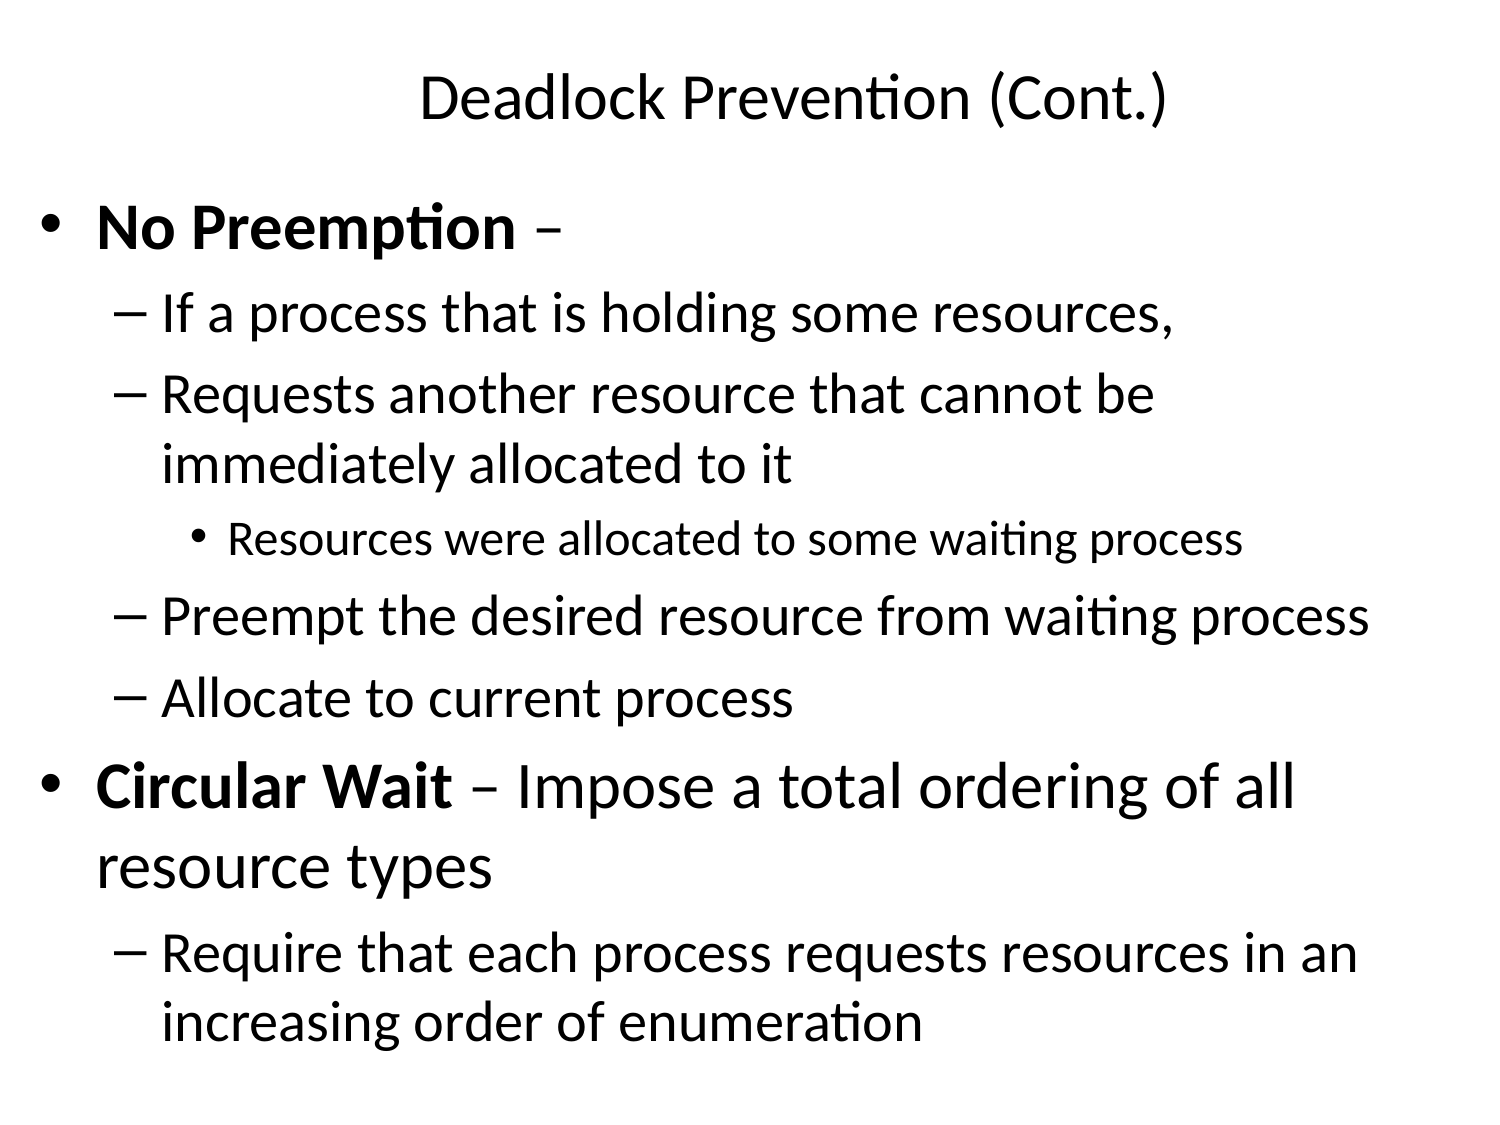

# Deadlock Prevention (Cont.)
No Preemption –
If a process that is holding some resources,
Requests another resource that cannot be immediately allocated to it
Resources were allocated to some waiting process
Preempt the desired resource from waiting process
Allocate to current process
Circular Wait – Impose a total ordering of all resource types
Require that each process requests resources in an increasing order of enumeration